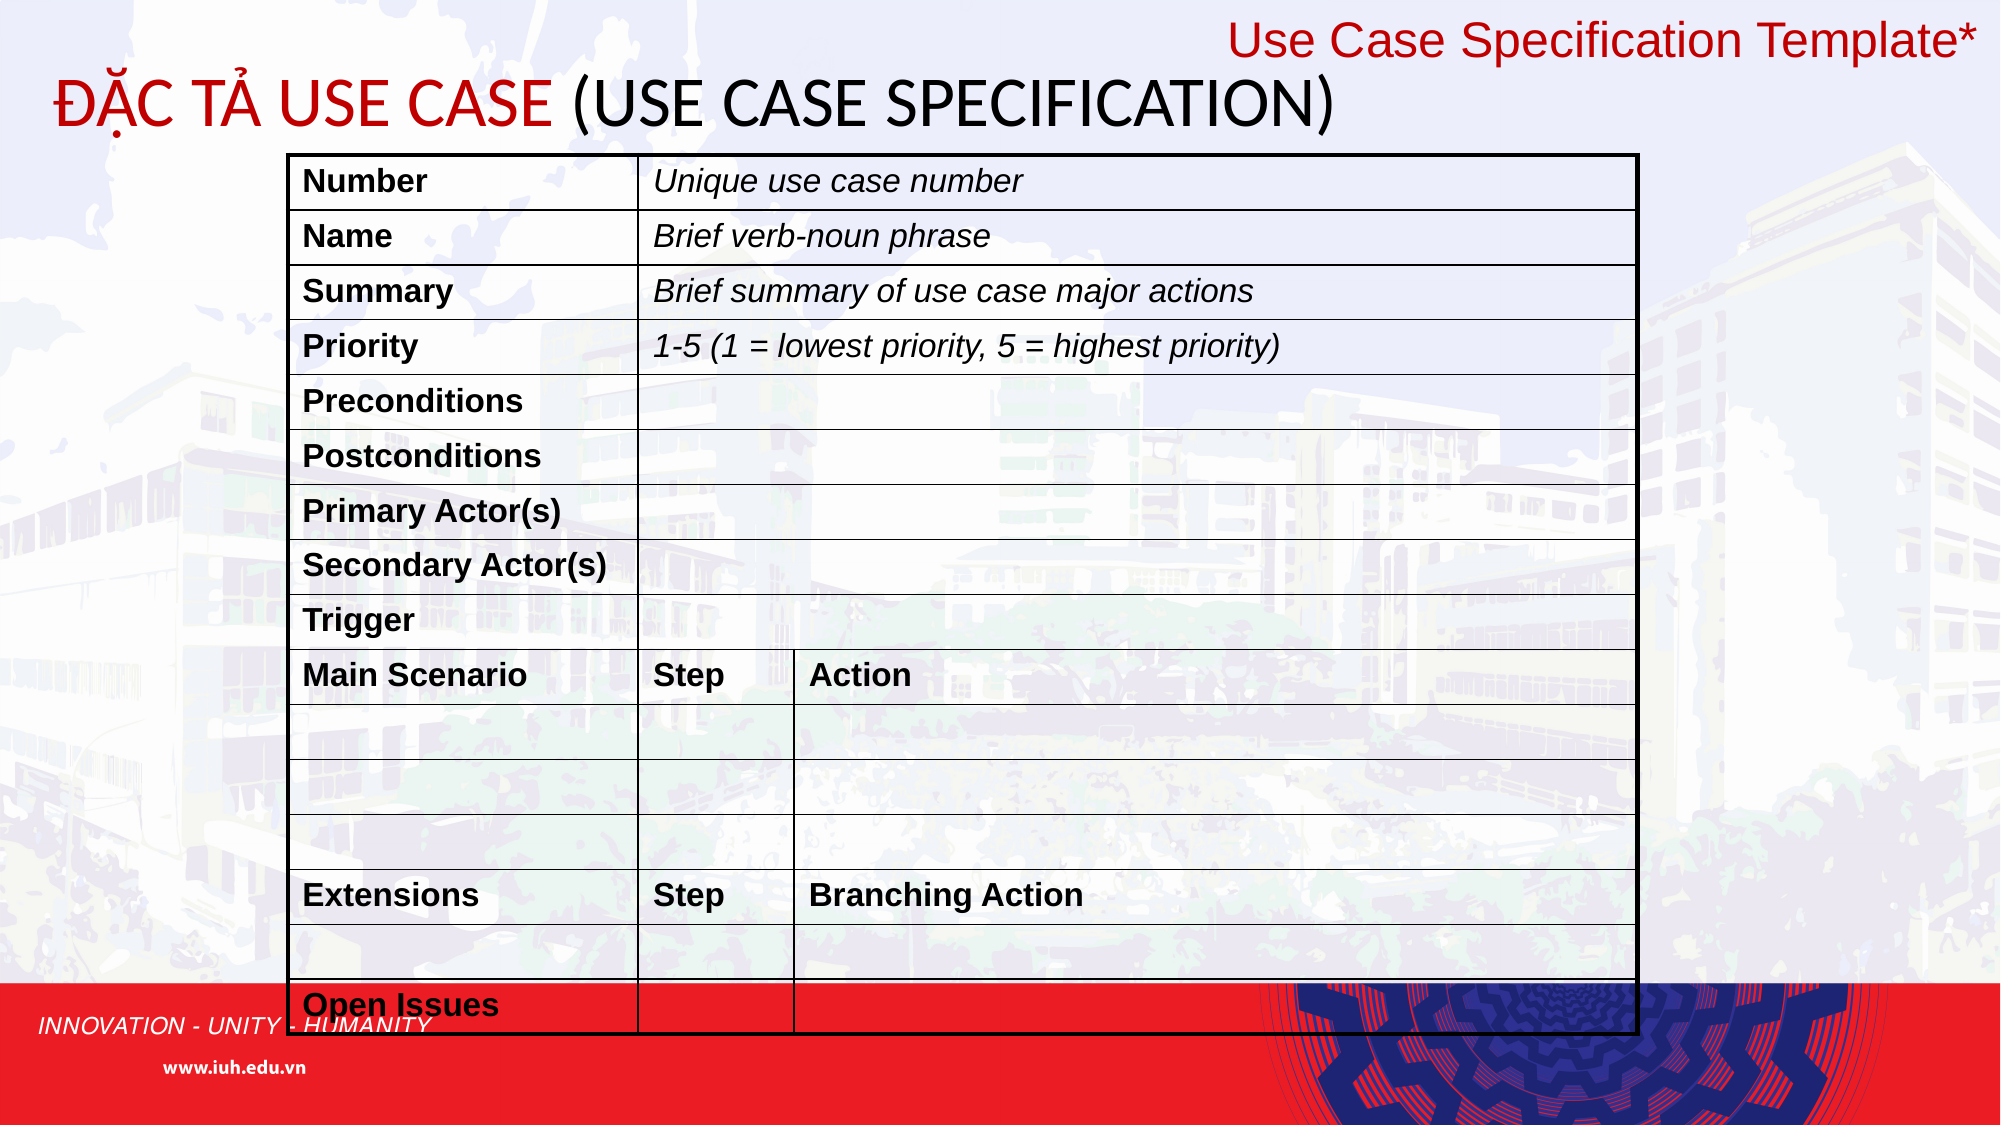

ĐẶC TẢ USE CASE (USE CASE SPECIFICATION)
Use Case Specification Template*
| Number | Unique use case number |  |
| --- | --- | --- |
| Name | Brief verb-noun phrase |  |
| Summary | Brief summary of use case major actions |  |
| Priority | 1-5 (1 = lowest priority, 5 = highest priority) |  |
| Preconditions |  |  |
| Postconditions |  |  |
| Primary Actor(s) |  |  |
| Secondary Actor(s) |  |  |
| Trigger |  |  |
| Main Scenario | Step | Action |
|  |  |  |
|  |  |  |
|  |  |  |
| Extensions | Step | Branching Action |
|  |  |  |
| Open Issues |  |  |